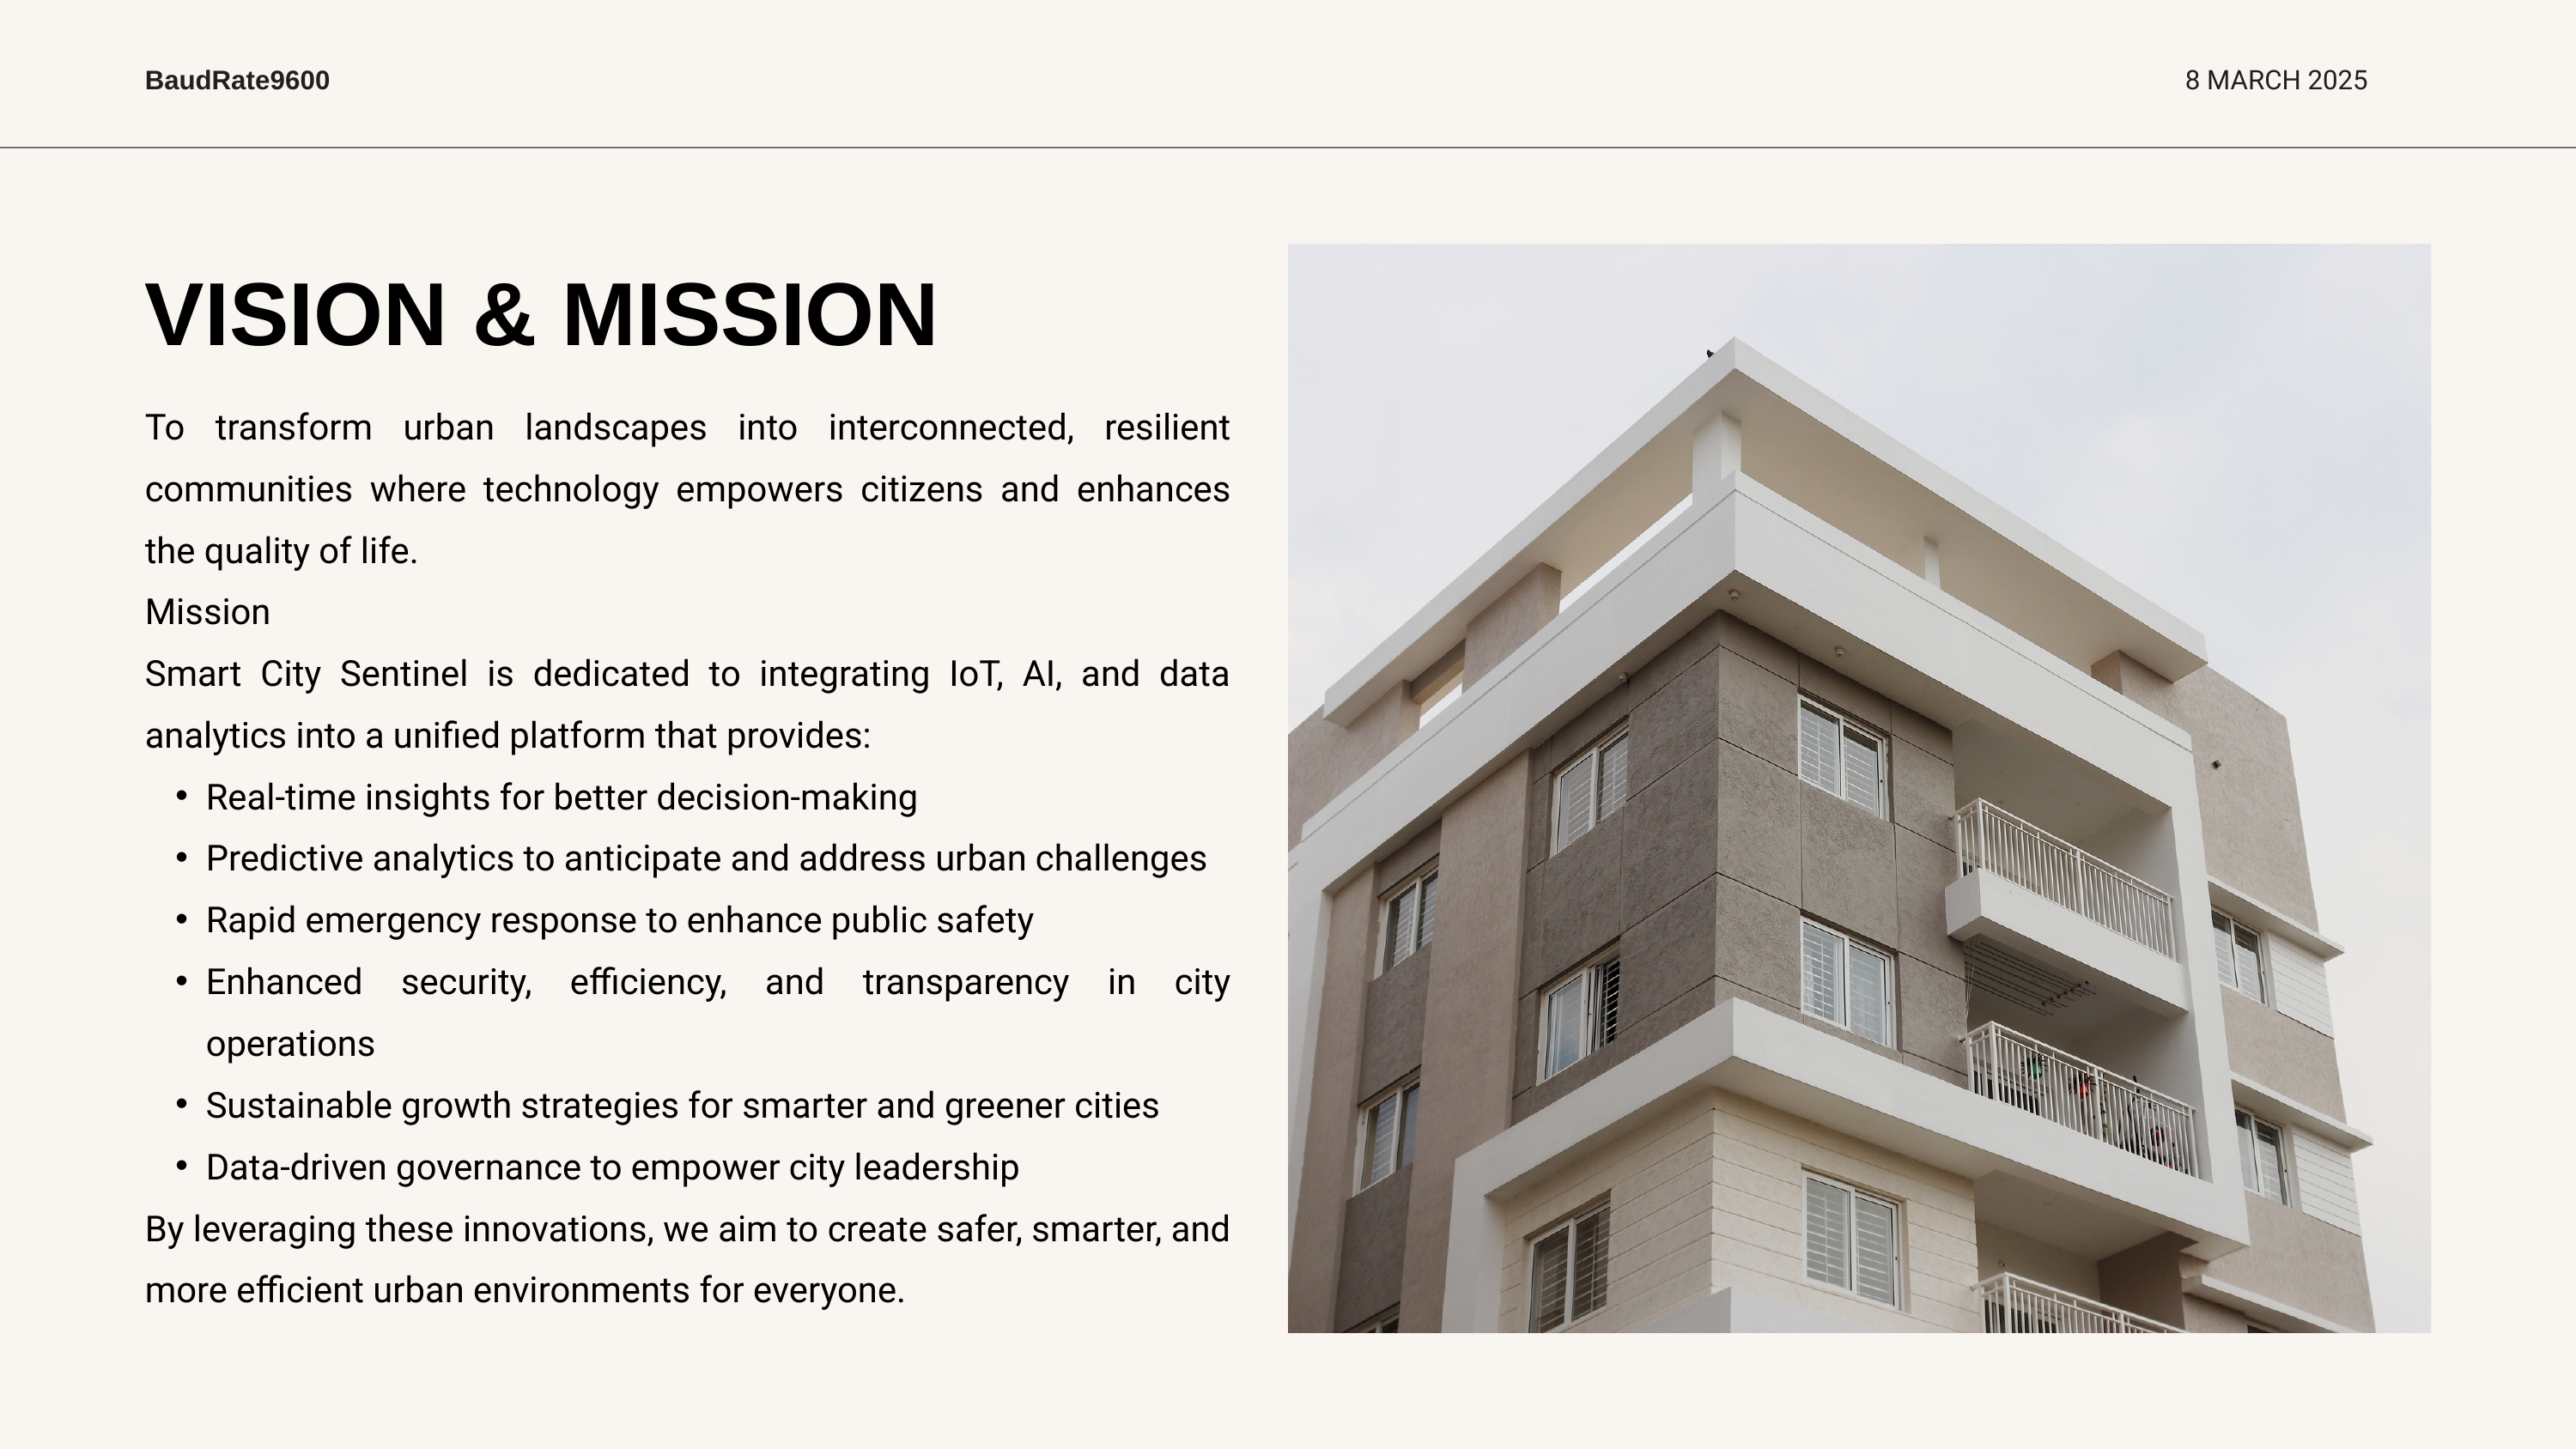

BaudRate9600
8 MARCH 2025

VISION & MISSION

To transform urban landscapes into interconnected, resilient communities where technology empowers citizens and enhances the quality of life.
Mission
Smart City Sentinel is dedicated to integrating IoT, AI, and data analytics into a unified platform that provides:
Real-time insights for better decision-making
Predictive analytics to anticipate and address urban challenges
Rapid emergency response to enhance public safety
Enhanced security, efficiency, and transparency in city operations
Sustainable growth strategies for smarter and greener cities
Data-driven governance to empower city leadership
By leveraging these innovations, we aim to create safer, smarter, and more efficient urban environments for everyone.